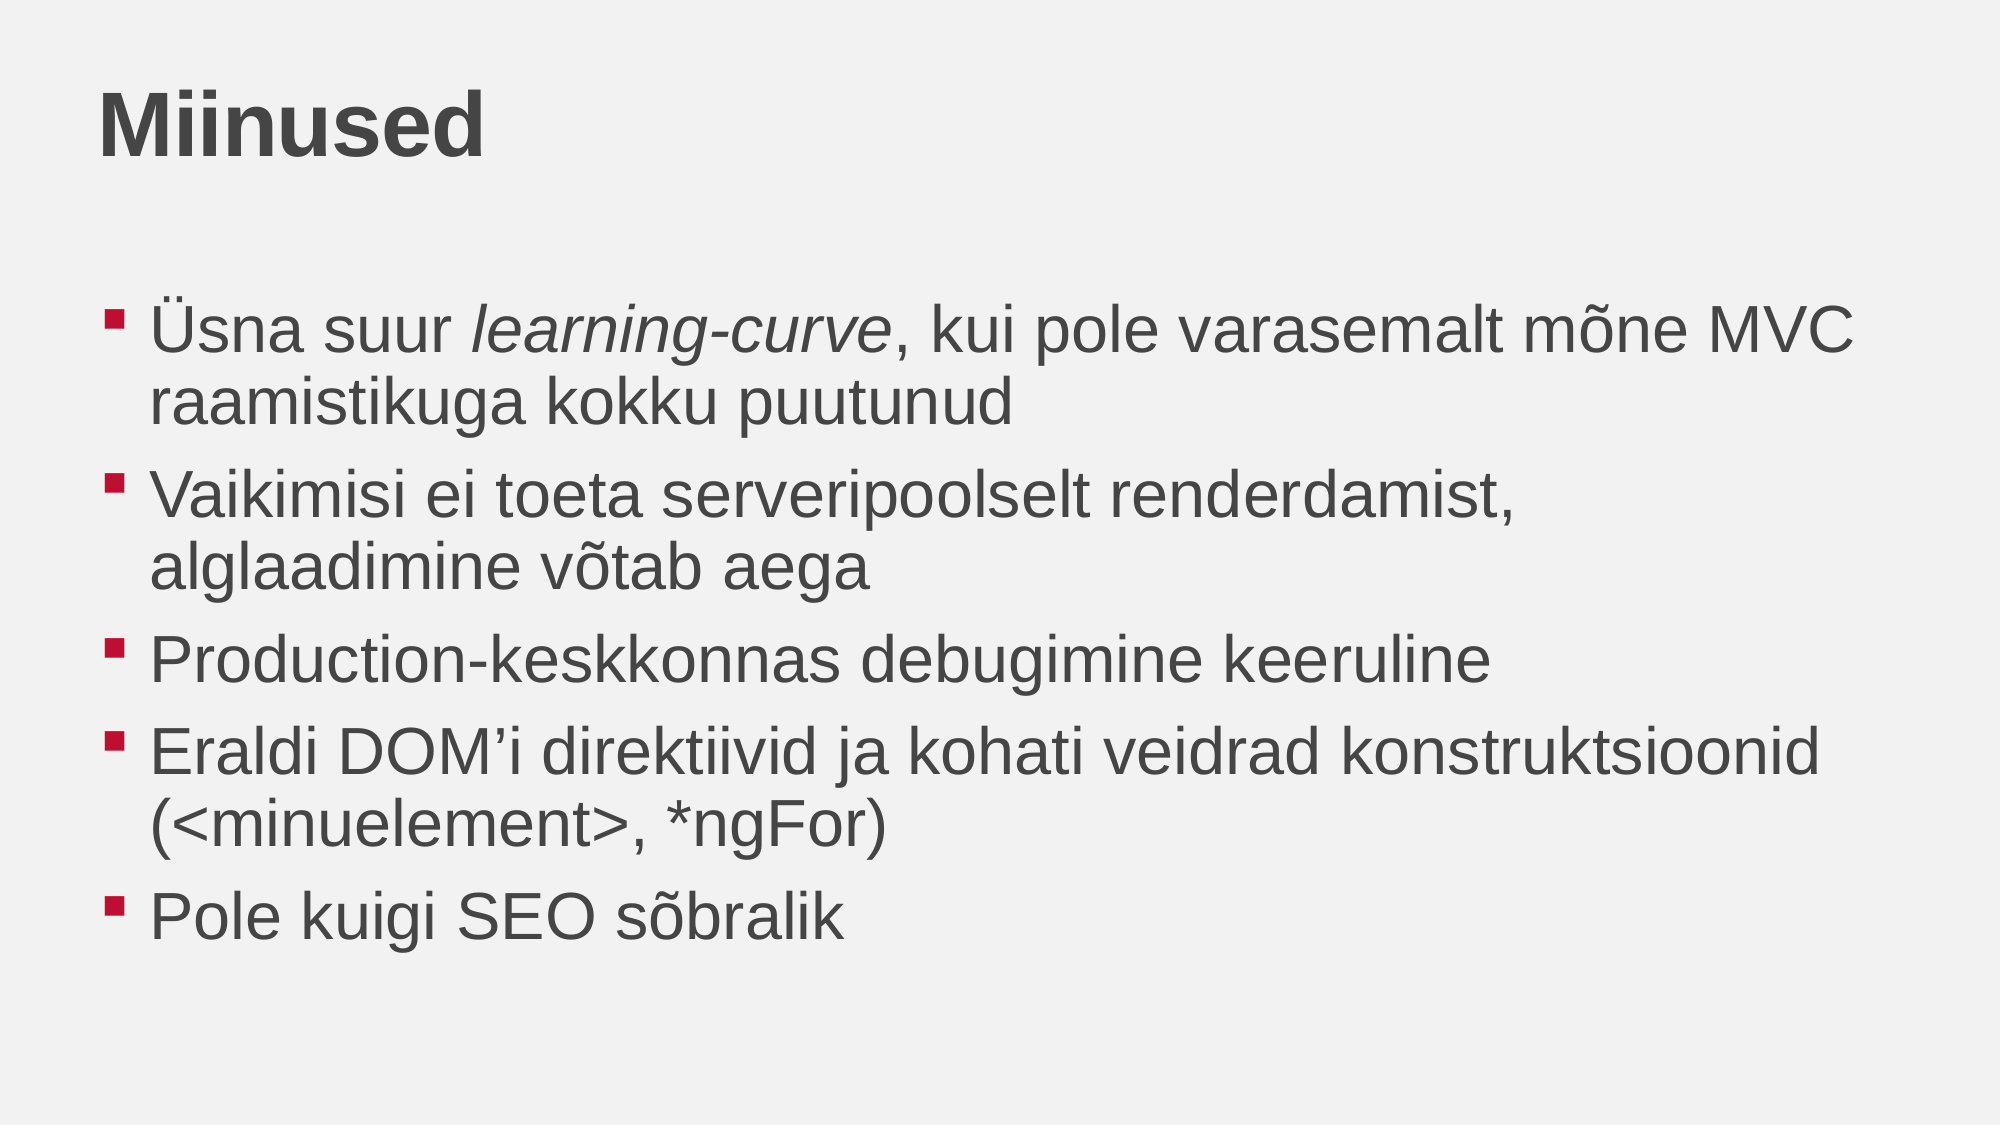

Miinused
Üsna suur learning-curve, kui pole varasemalt mõne MVC raamistikuga kokku puutunud
Vaikimisi ei toeta serveripoolselt renderdamist, alglaadimine võtab aega
Production-keskkonnas debugimine keeruline
Eraldi DOM’i direktiivid ja kohati veidrad konstruktsioonid (<minuelement>, *ngFor)
Pole kuigi SEO sõbralik